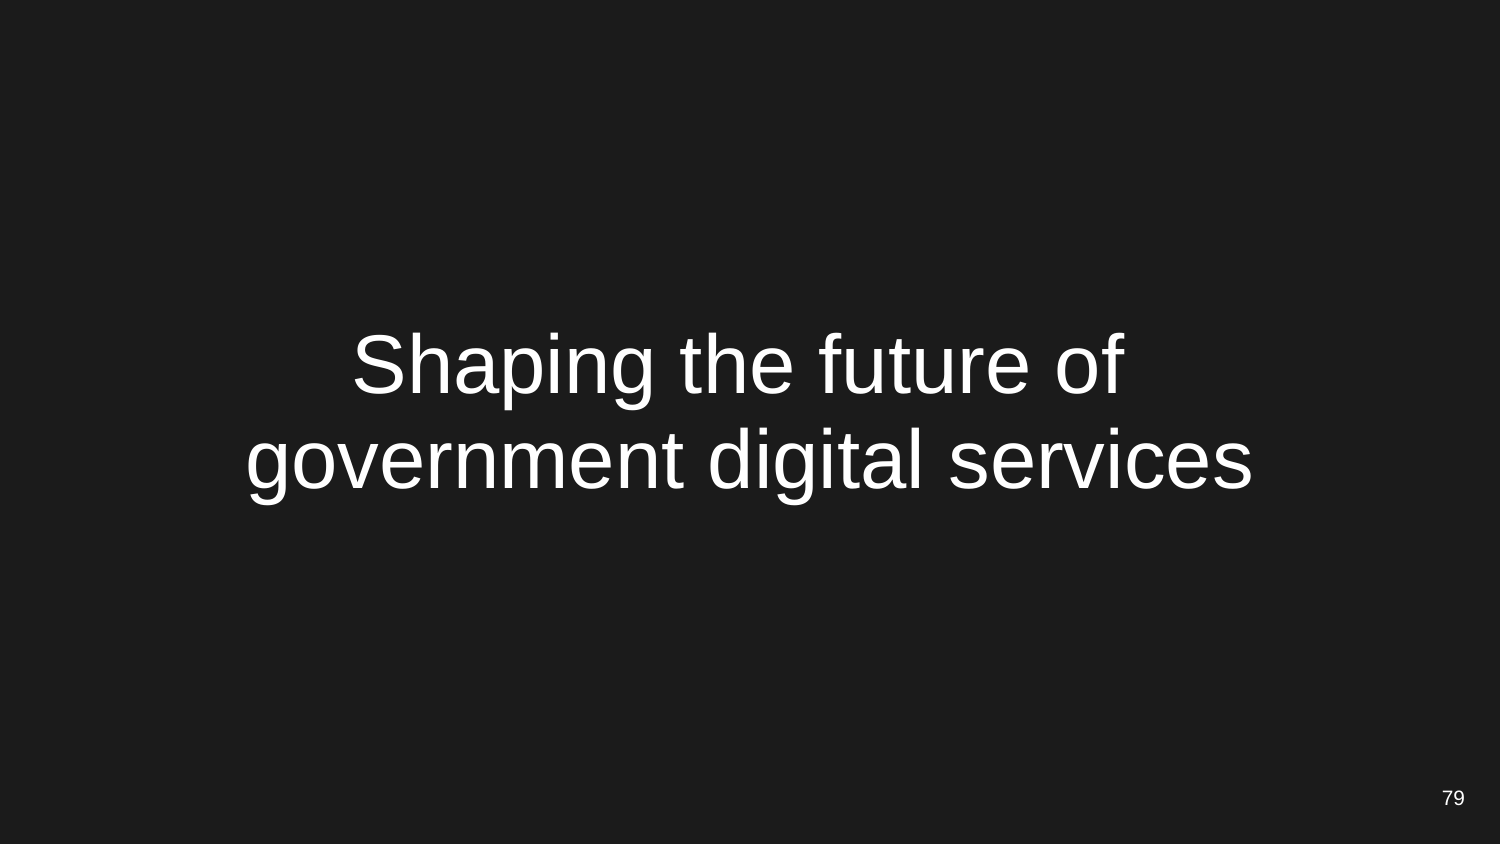

# Shaping the future of government digital services
79